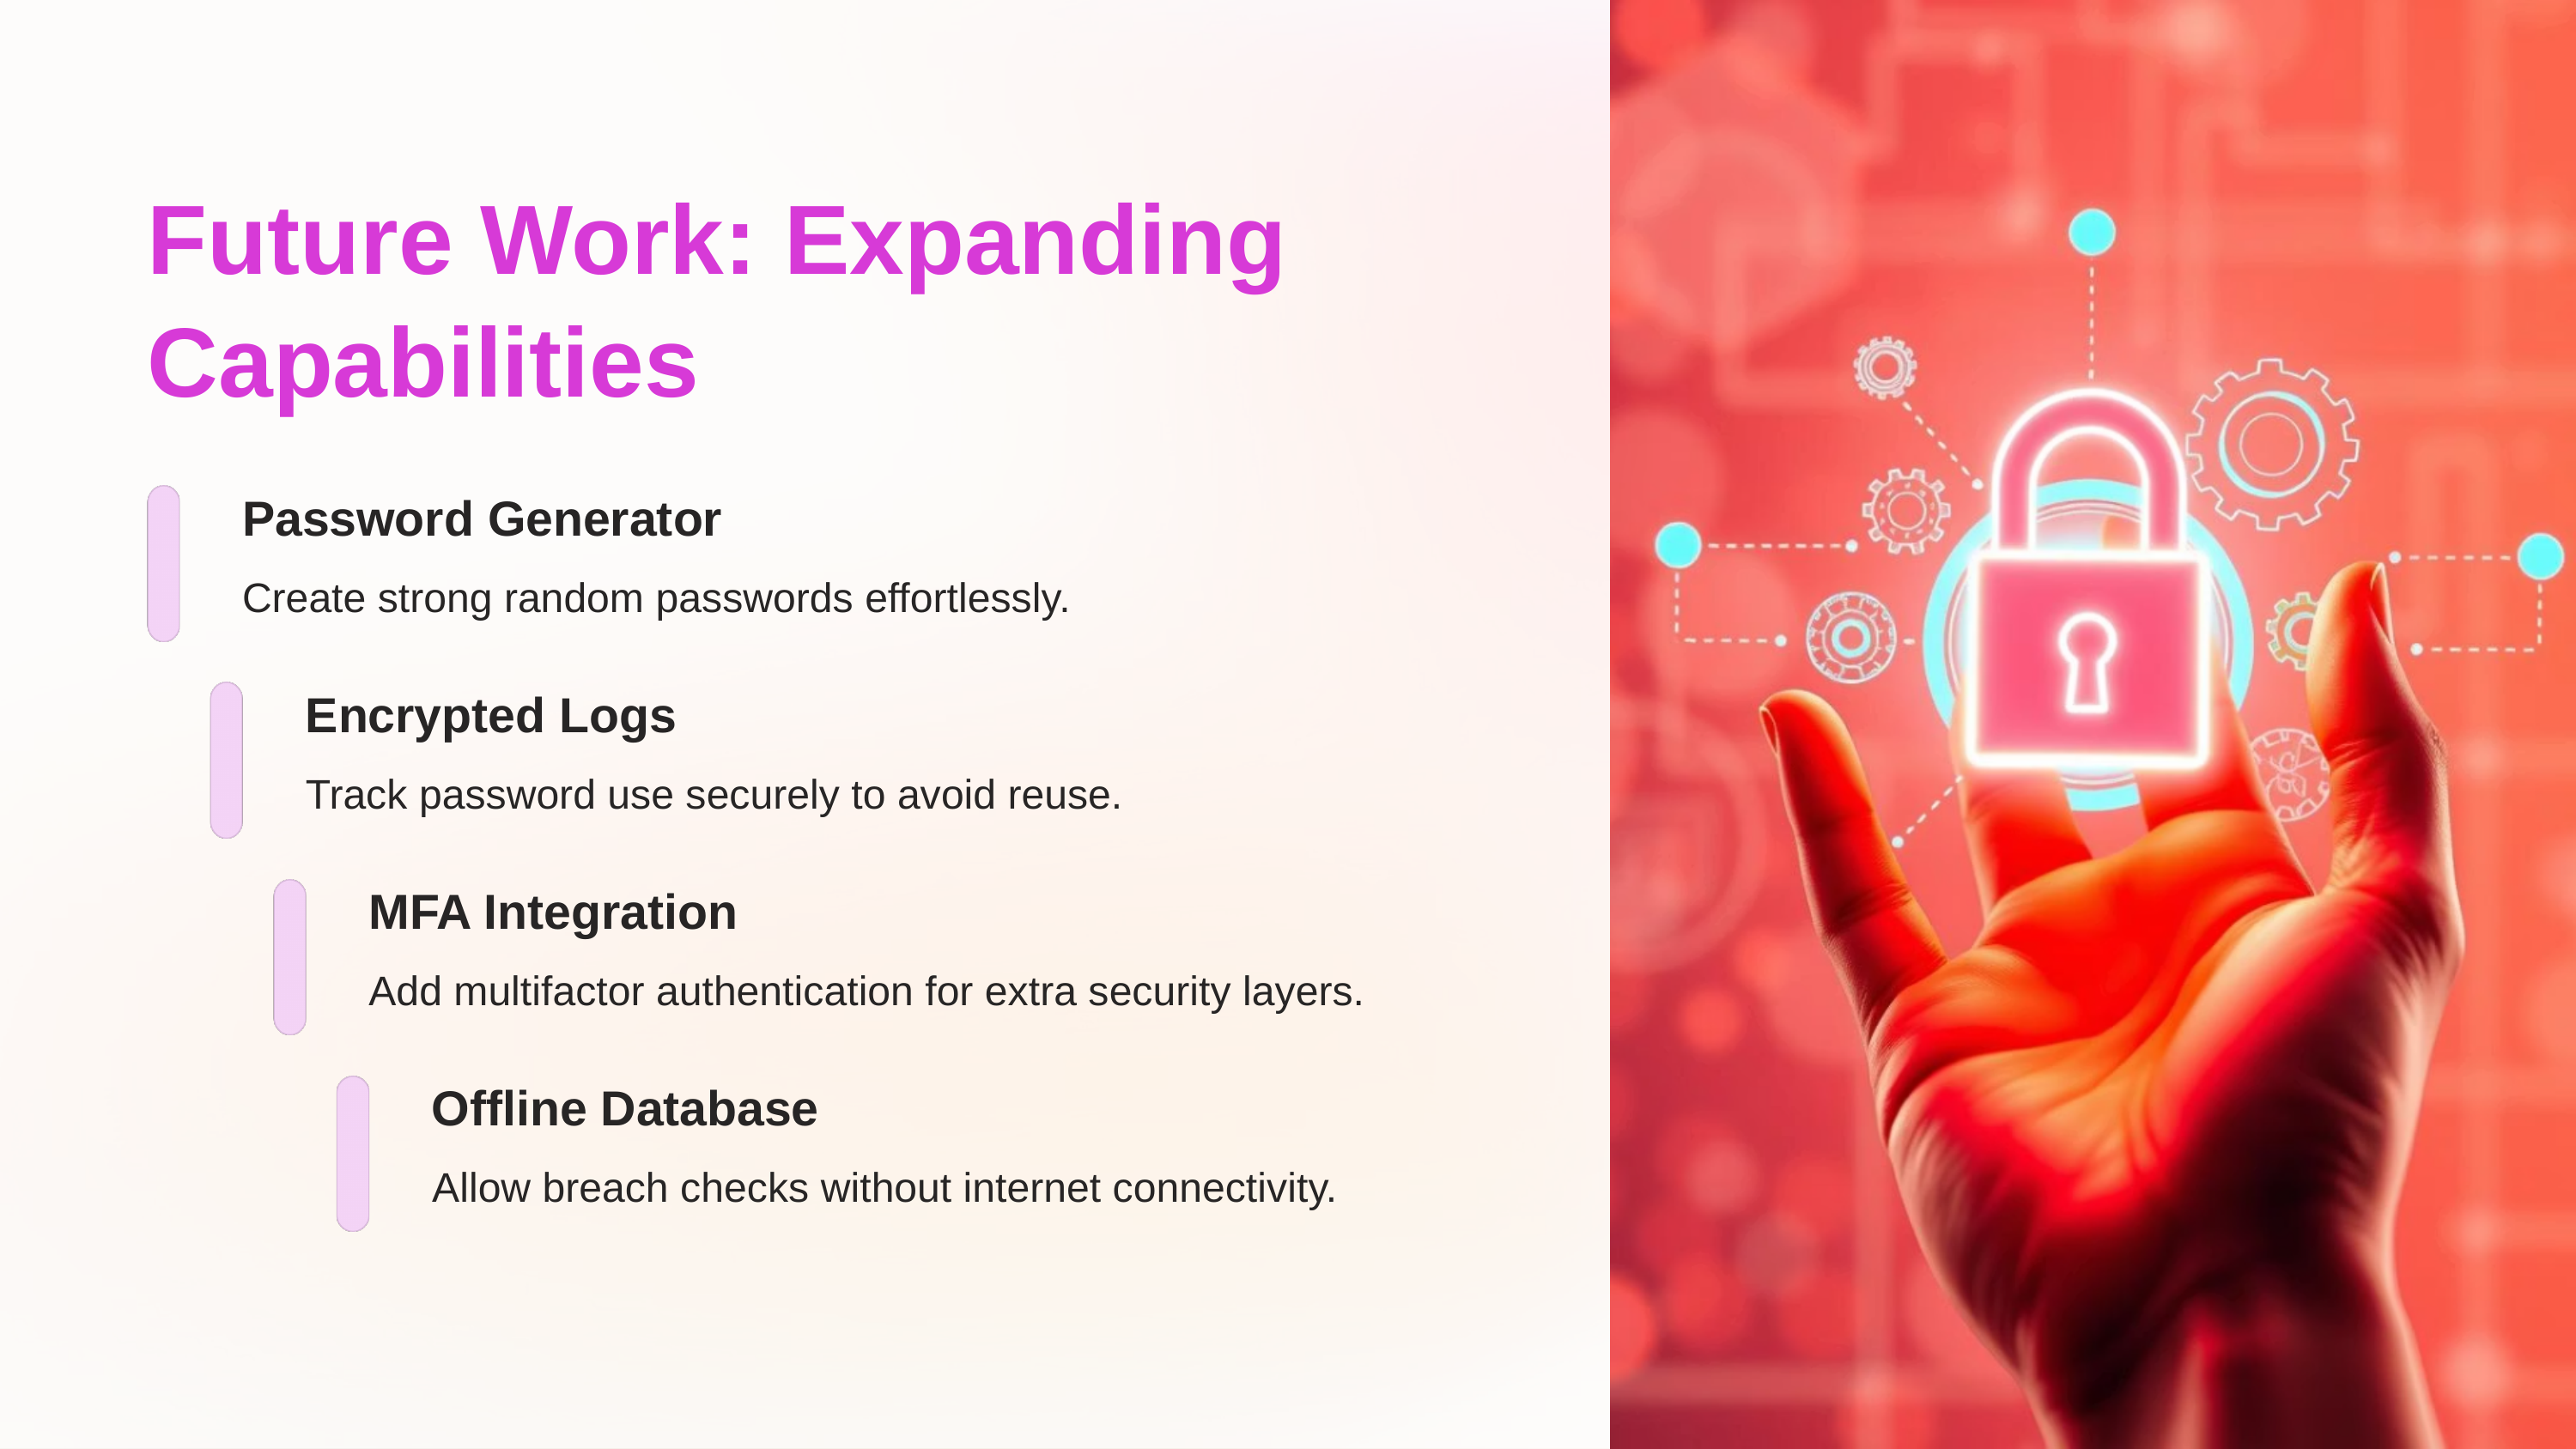

Future Work: Expanding Capabilities

Password Generator

Create strong random passwords effortlessly.

Encrypted Logs

Track password use securely to avoid reuse.

MFA Integration

Add multifactor authentication for extra security layers.

Offline Database

Allow breach checks without internet connectivity.